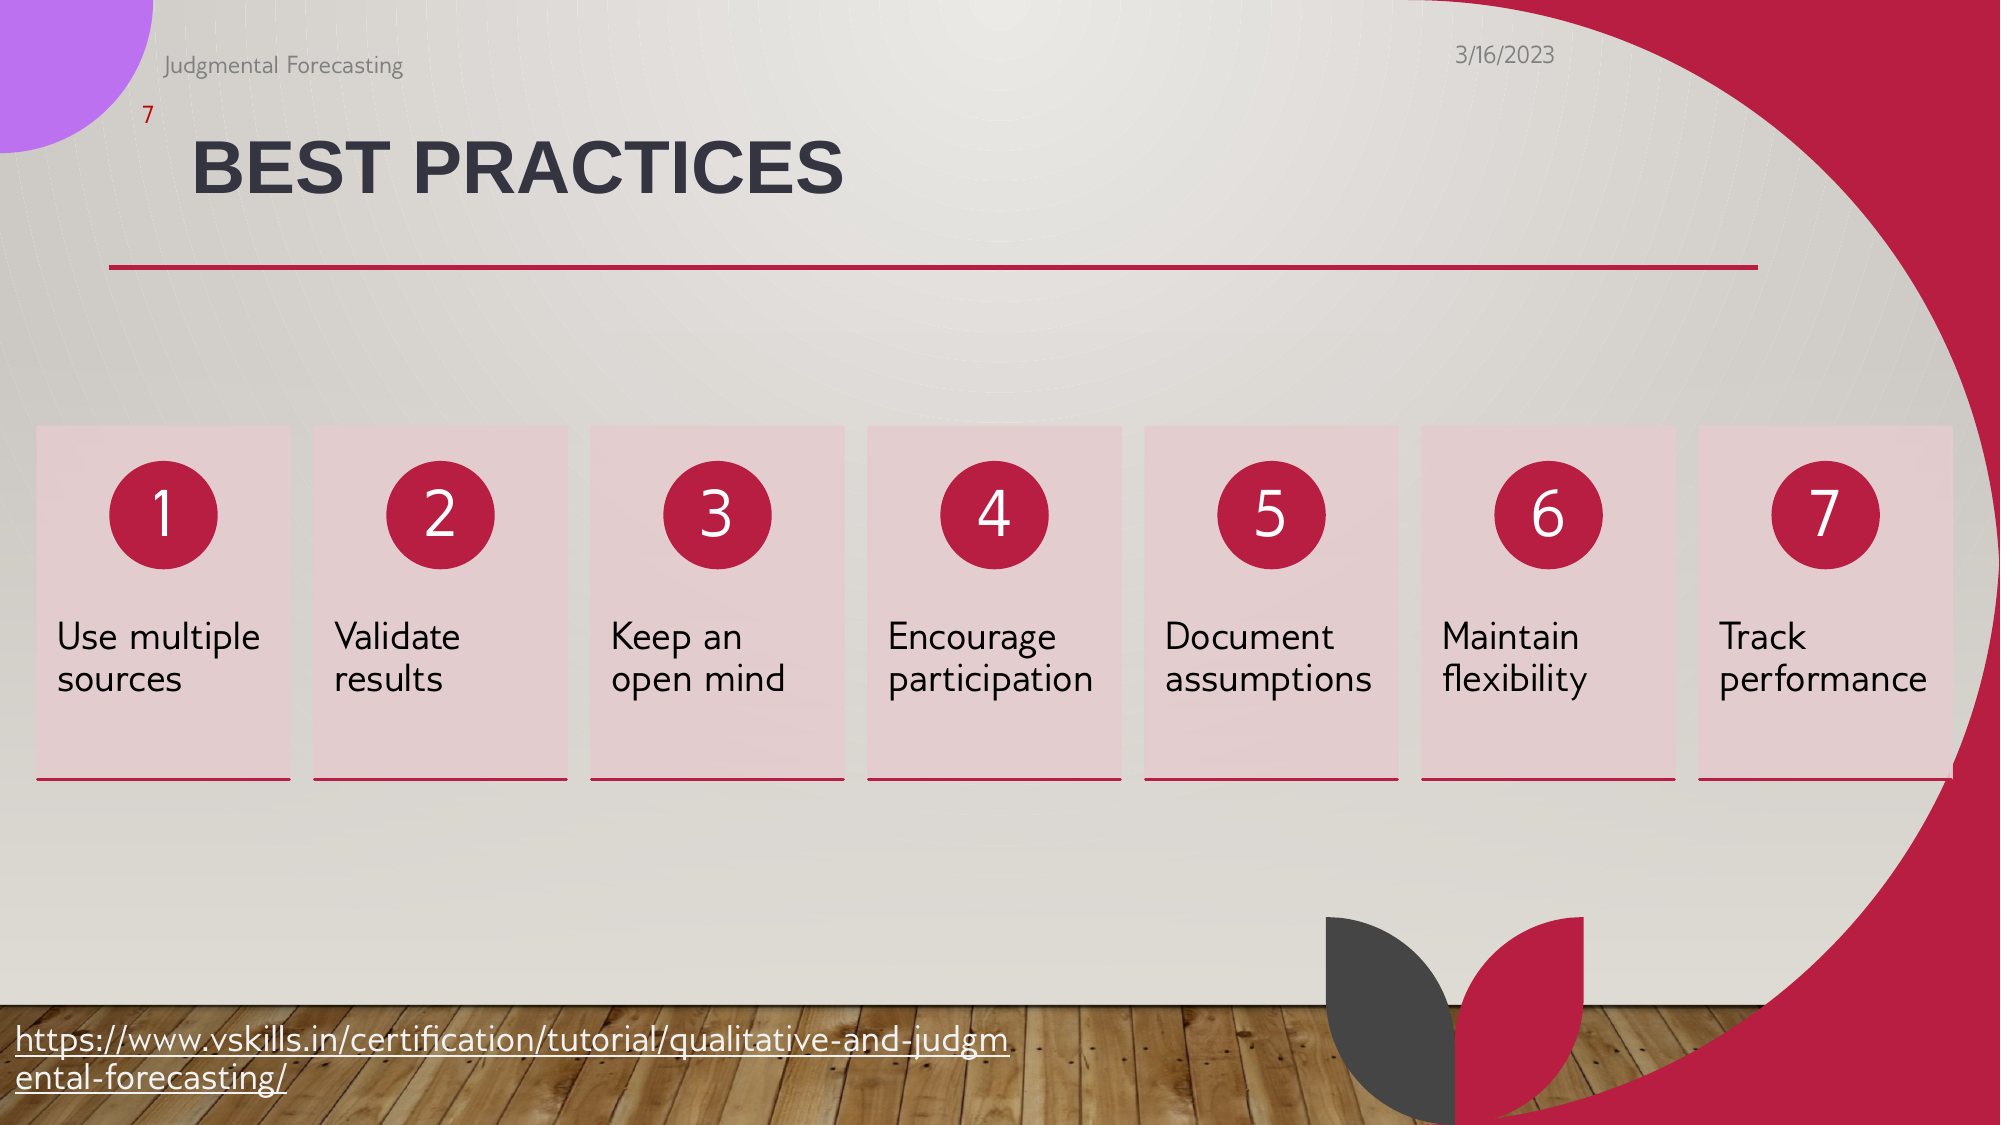

# 7 Best Practices
Judgmental Forecasting
3/16/2023

Use multiple sources
1
Validate results
2
Keep an open mind
3
Encourage participation
4
Document assumptions
5
Maintain flexibility
6
Track performance
7
https://www.vskills.in/certification/tutorial/qualitative-and-judgmental-forecasting/